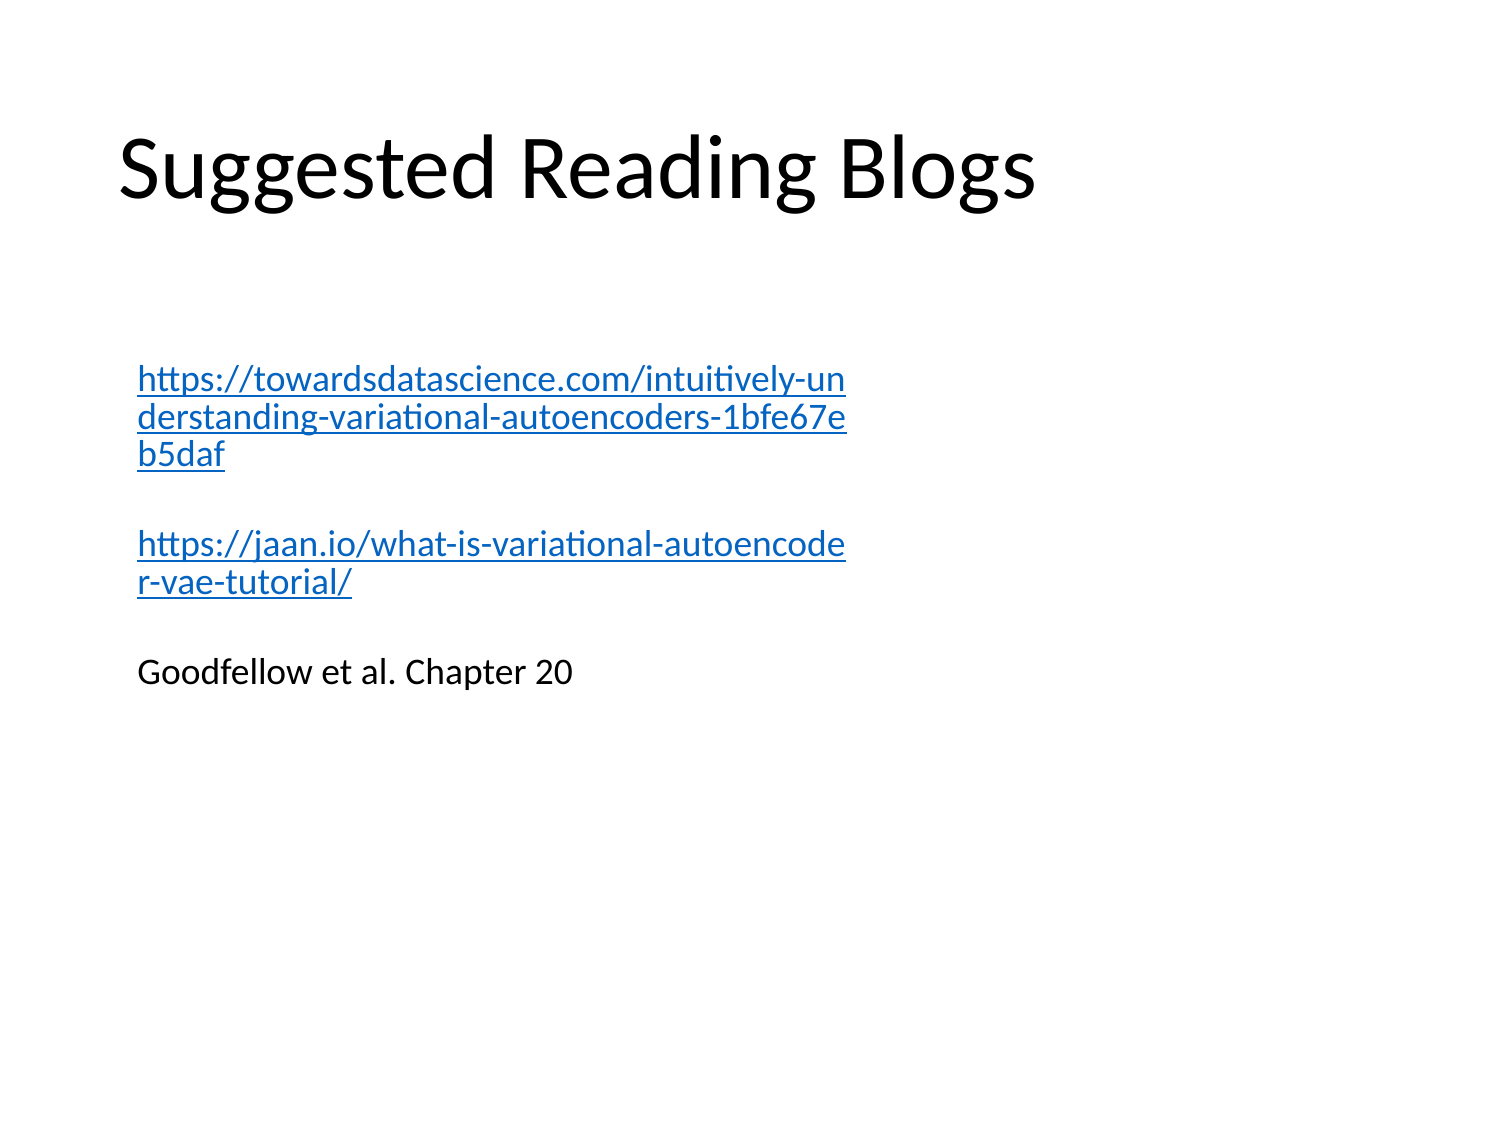

# Suggested Reading Blogs

https://towardsdatascience.com/intuitively-understanding-variational-autoencoders-1bfe67eb5daf

https://jaan.io/what-is-variational-autoencoder-vae-tutorial/

Goodfellow et al. Chapter 20